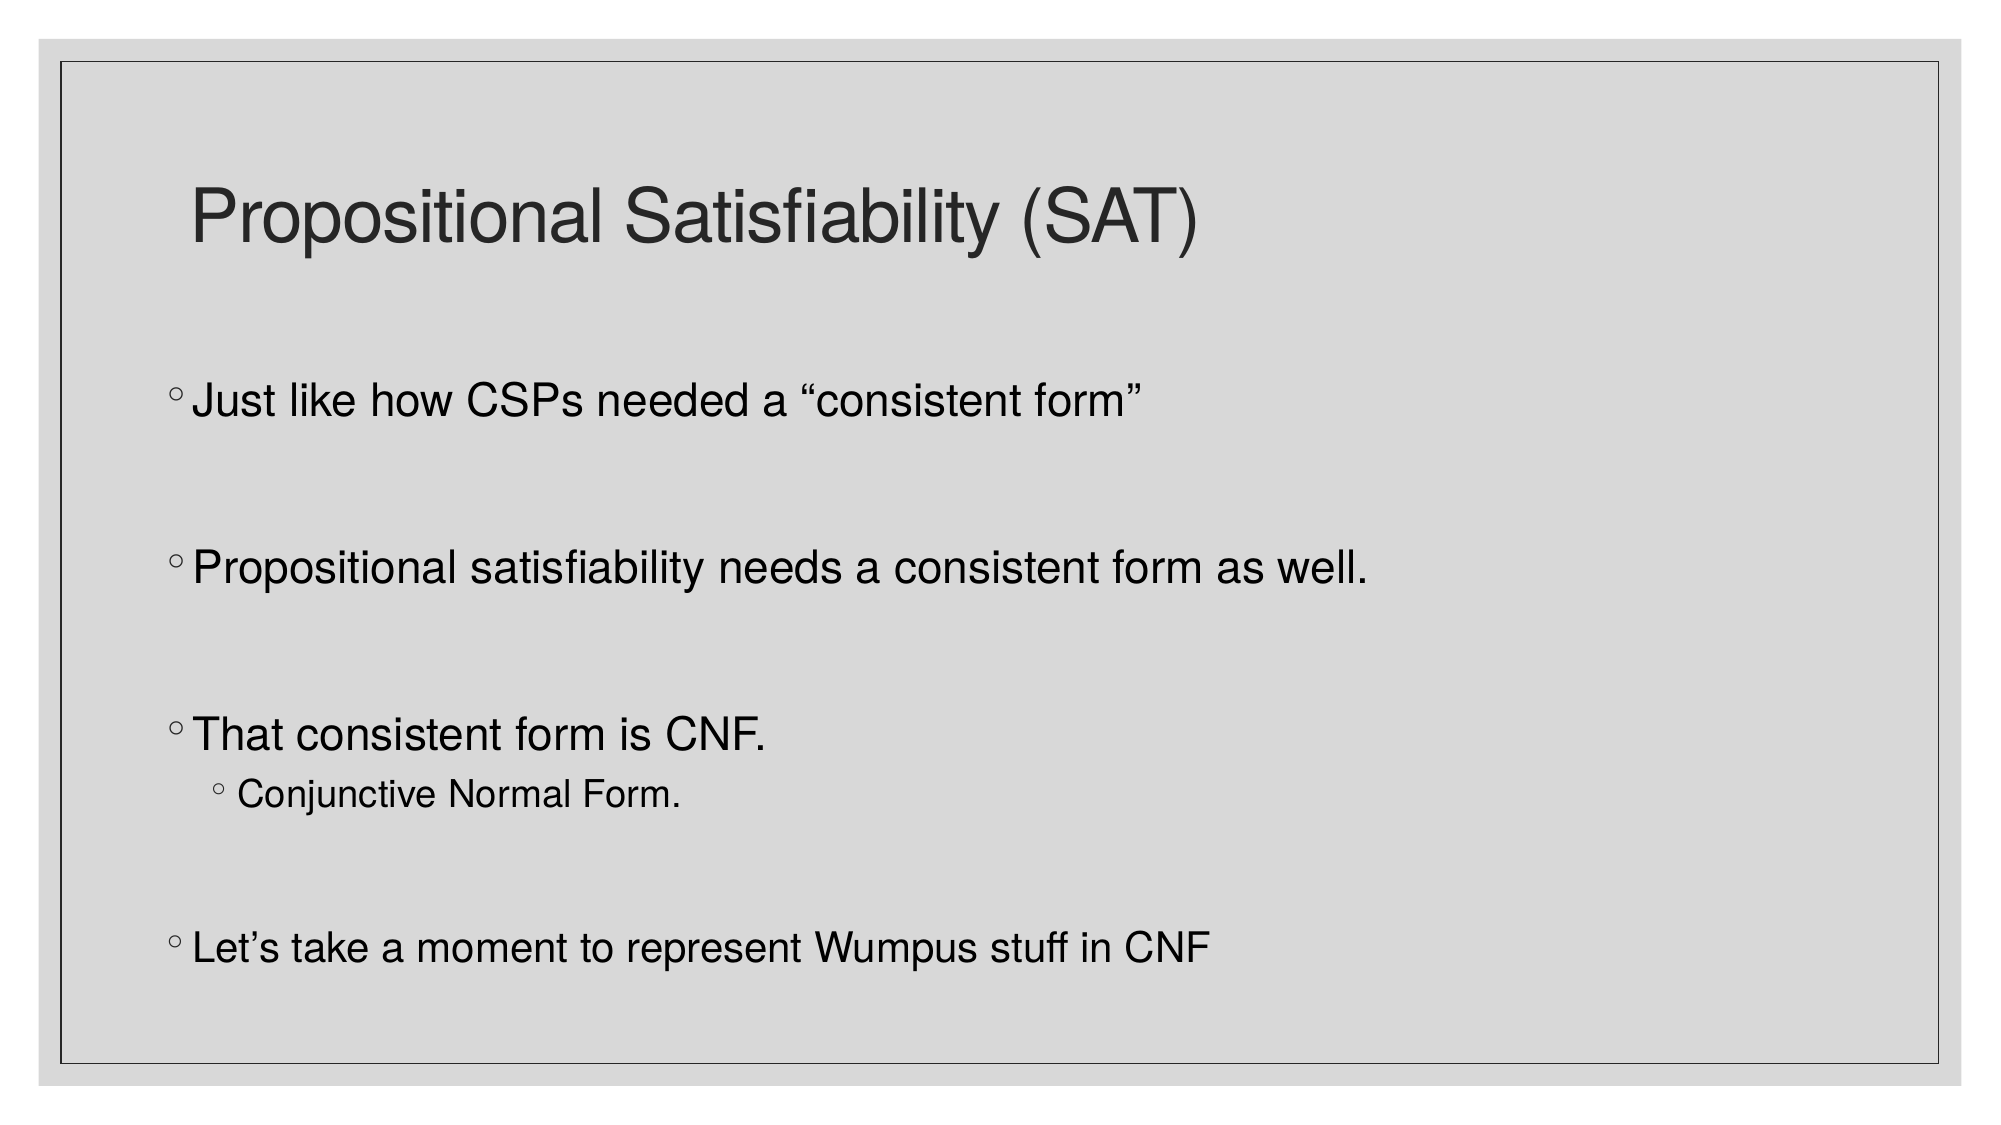

# Propositional Satisfiability (SAT)
Just like how CSPs needed a “consistent form”

Propositional satisfiability needs a consistent form as well.

That consistent form is CNF.
Conjunctive Normal Form.

Let’s take a moment to represent Wumpus stuff in CNF